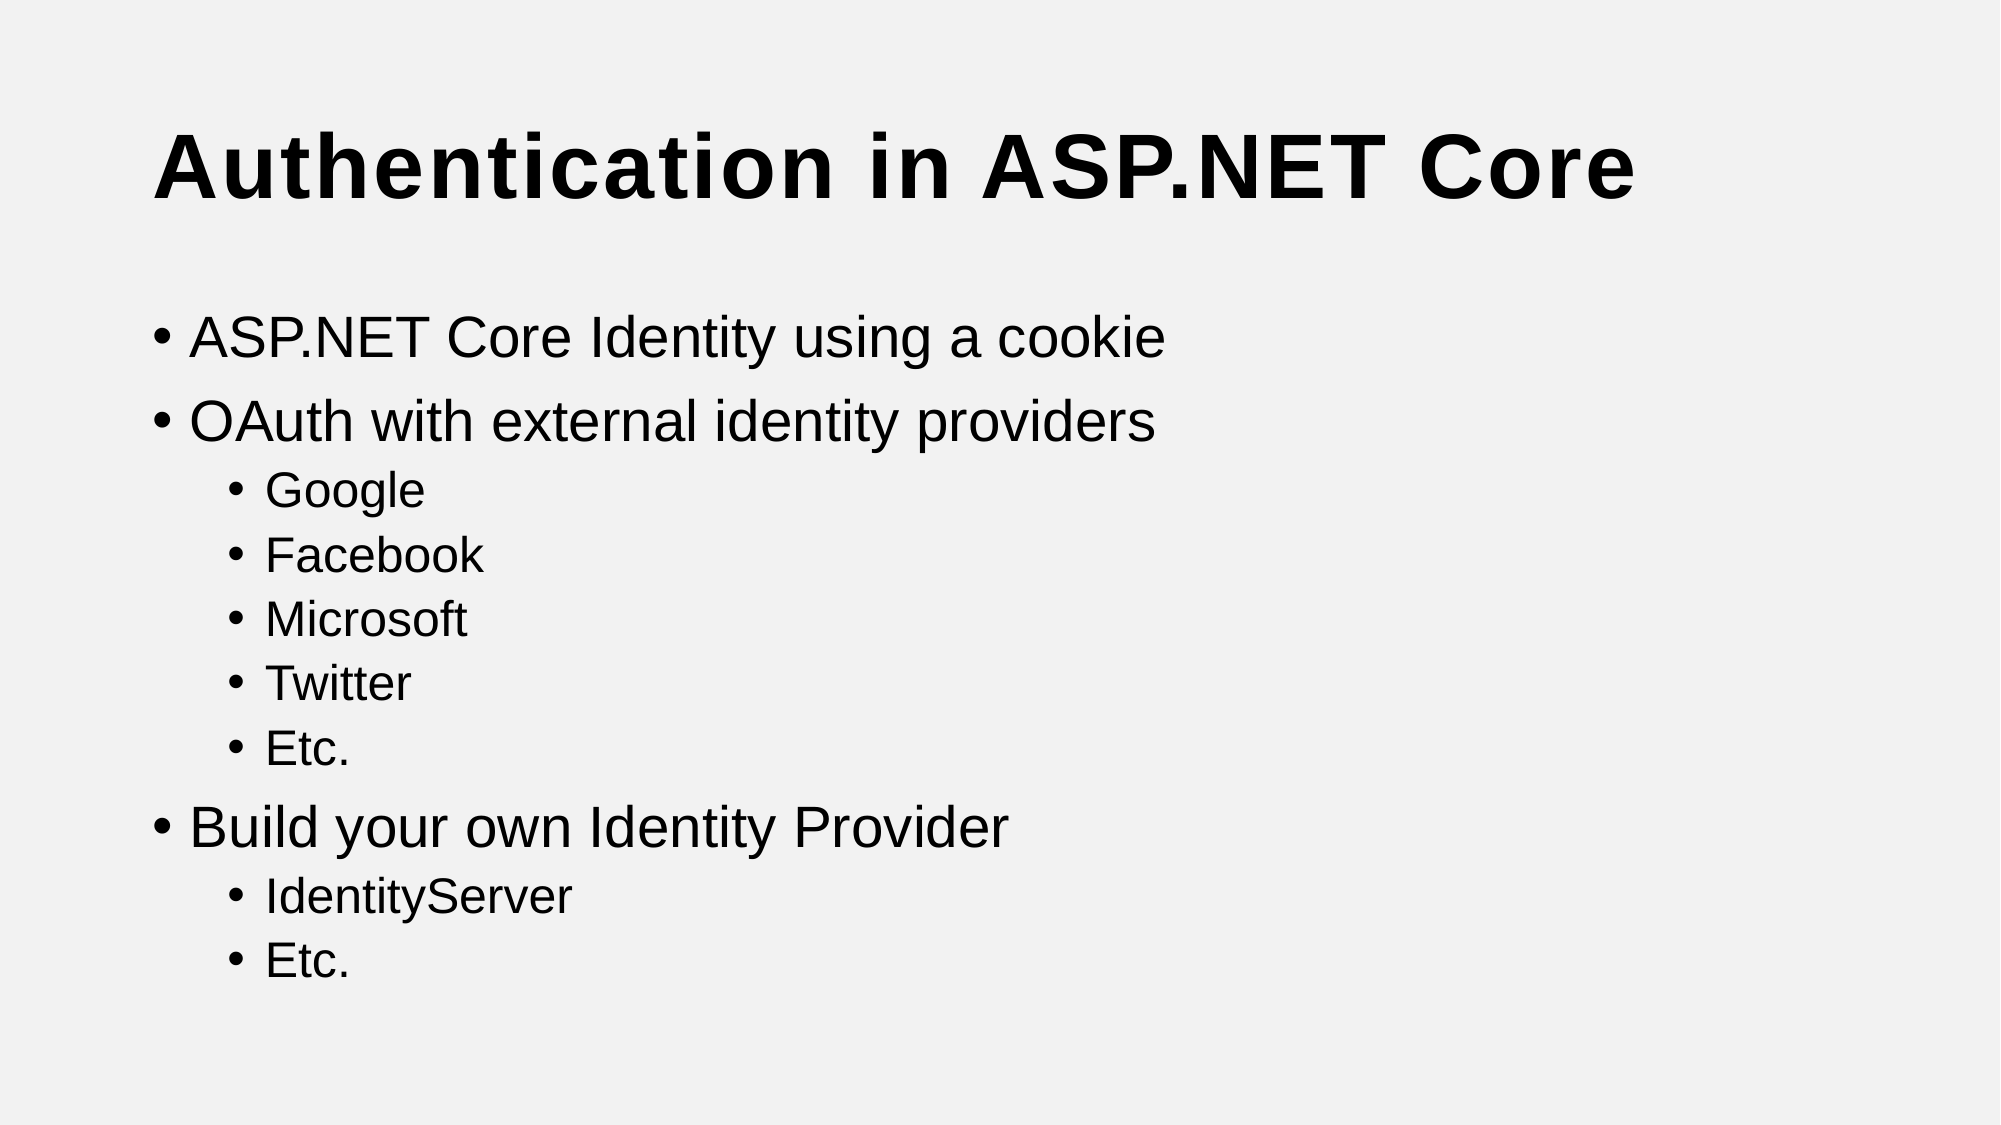

# Authentication in ASP.NET Core
ASP.NET Core Identity using a cookie
OAuth with external identity providers
Google
Facebook
Microsoft
Twitter
Etc.
Build your own Identity Provider
IdentityServer
Etc.